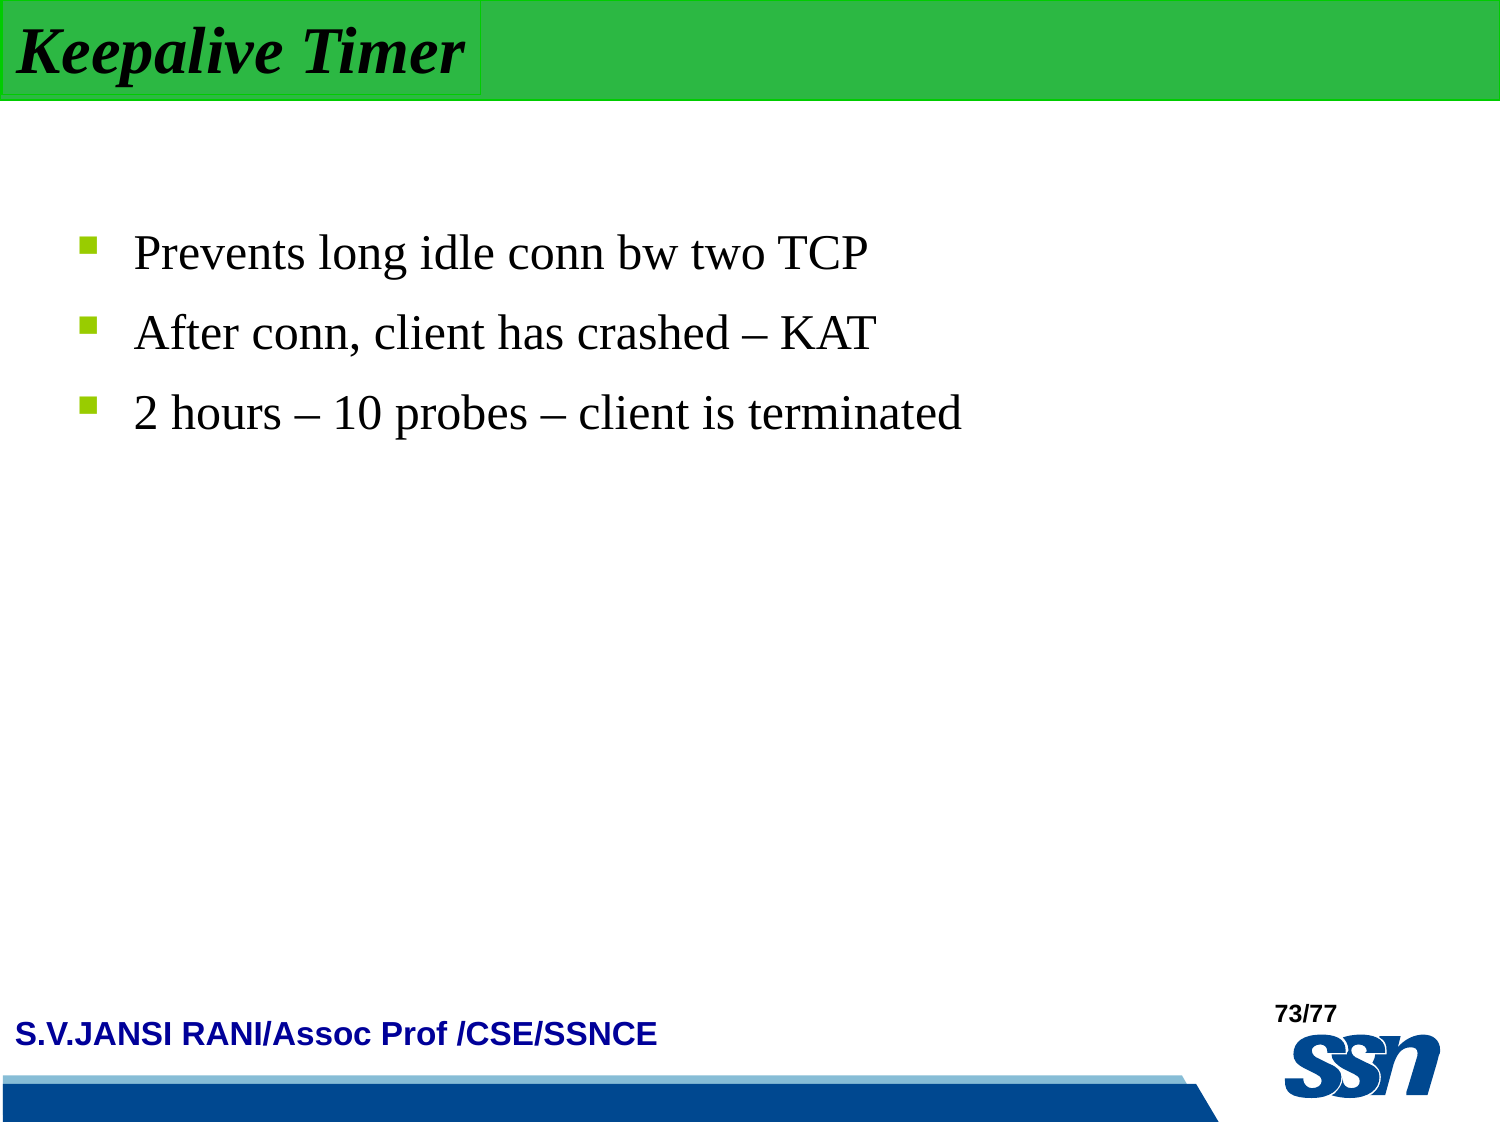

Keepalive Timer
Prevents long idle conn bw two TCP
After conn, client has crashed – KAT
2 hours – 10 probes – client is terminated